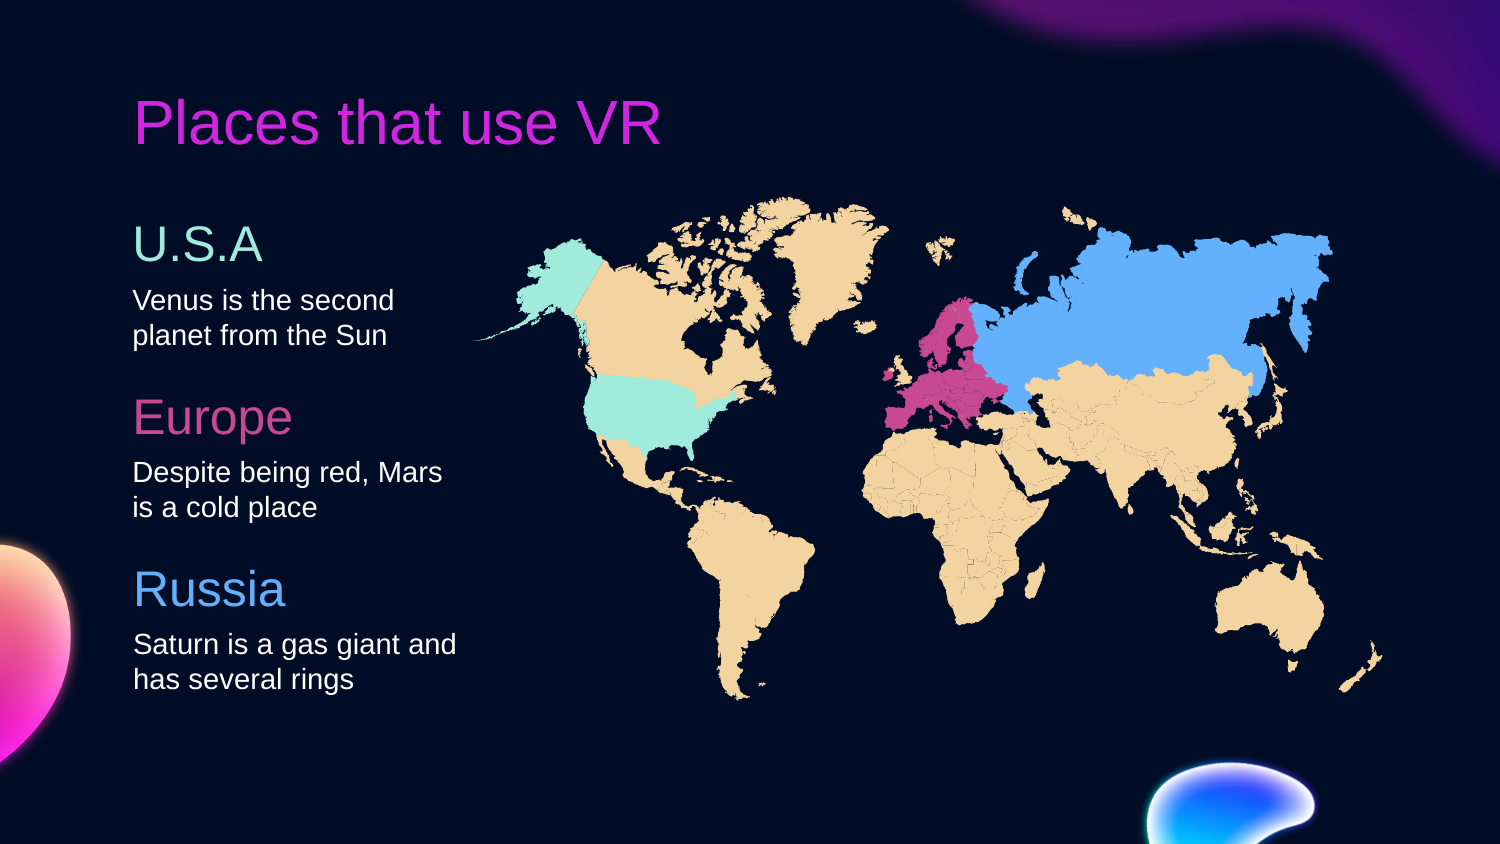

# Places that use VR
U.S.A

Venus is the second planet from the Sun
Europe
Despite being red, Mars is a cold place
Russia
Saturn is a gas giant and has several rings